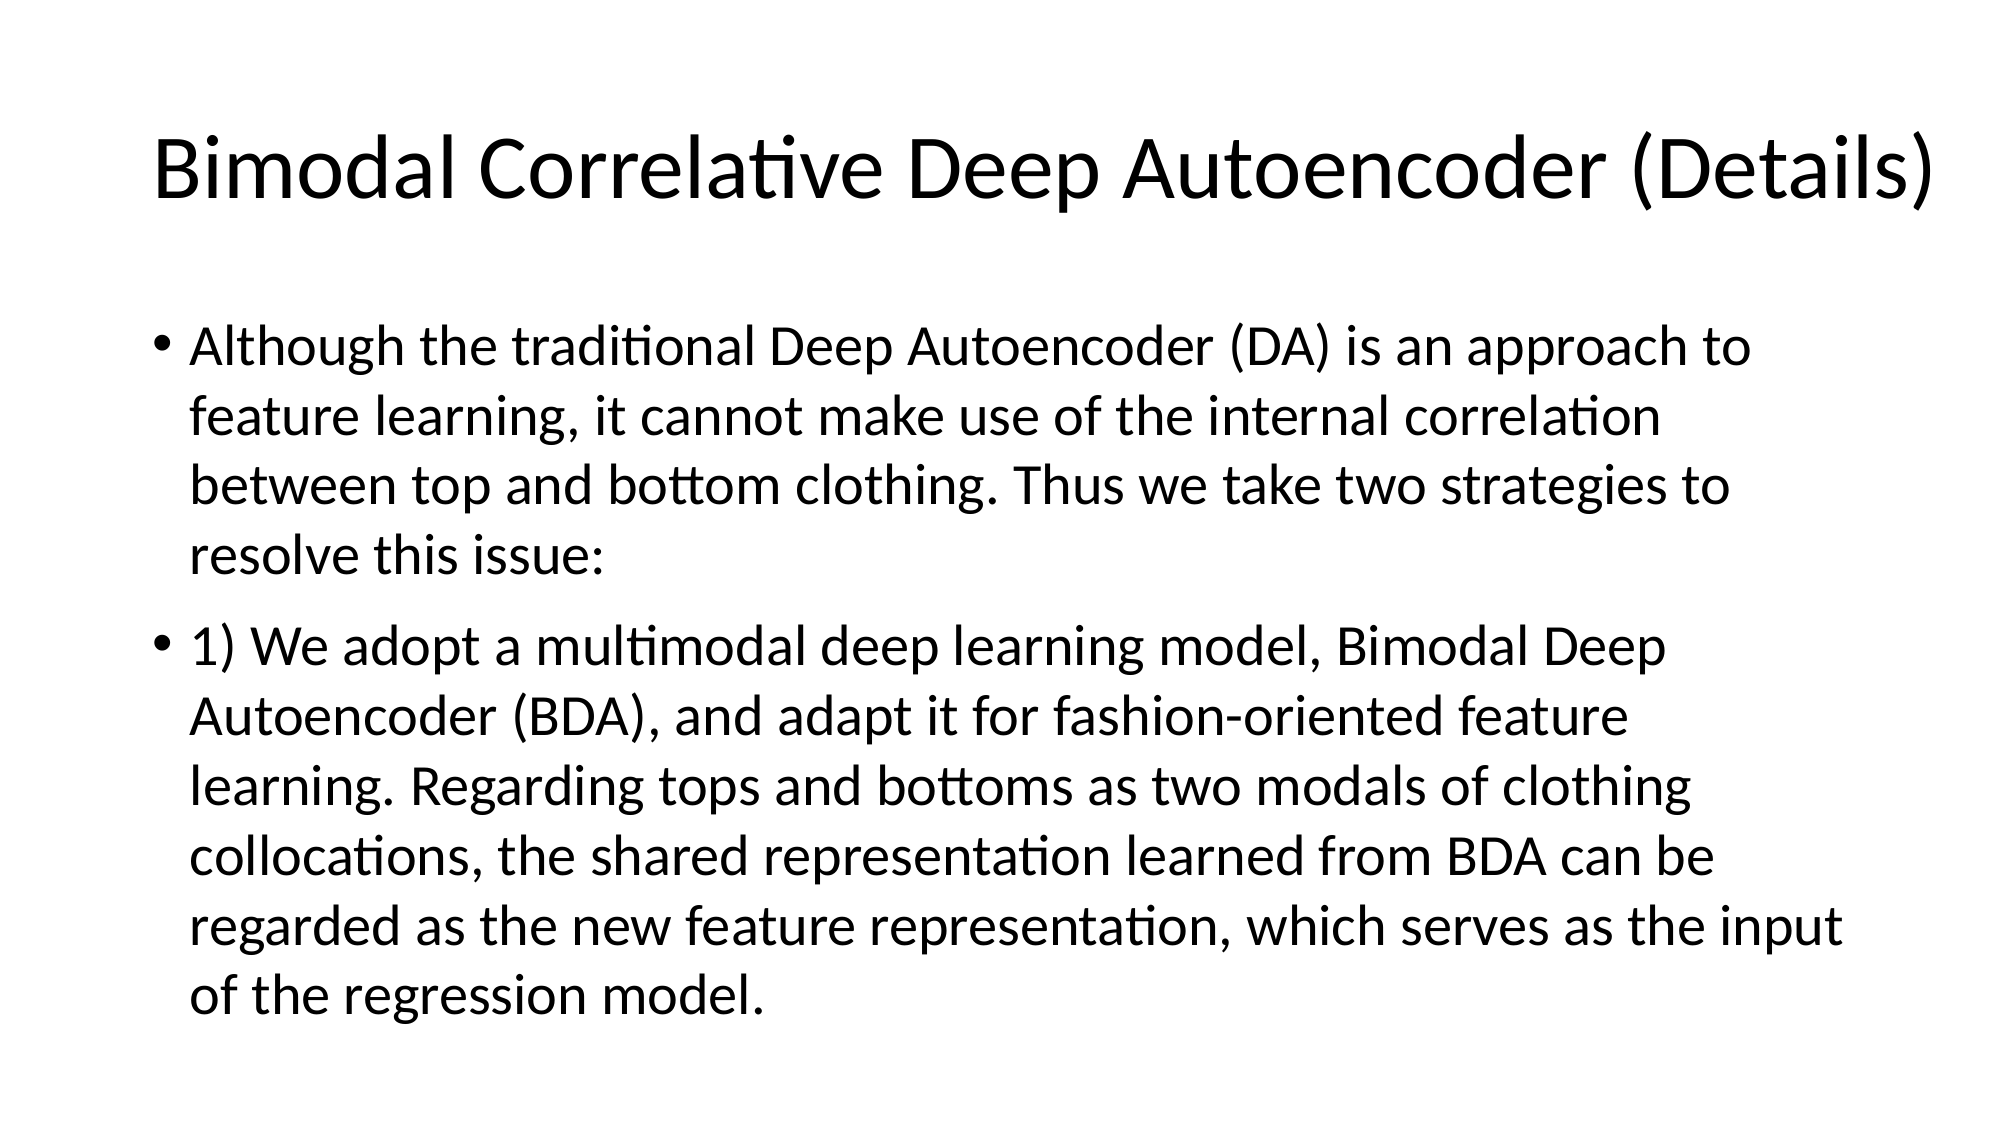

# Bimodal Correlative Deep Autoencoder (Details)
Although the traditional Deep Autoencoder (DA) is an approach to feature learning, it cannot make use of the internal correlation between top and bottom clothing. Thus we take two strategies to resolve this issue:
1) We adopt a multimodal deep learning model, Bimodal Deep Autoencoder (BDA), and adapt it for fashion-oriented feature learning. Regarding tops and bottoms as two modals of clothing collocations, the shared representation learned from BDA can be regarded as the new feature representation, which serves as the input of the regression model.